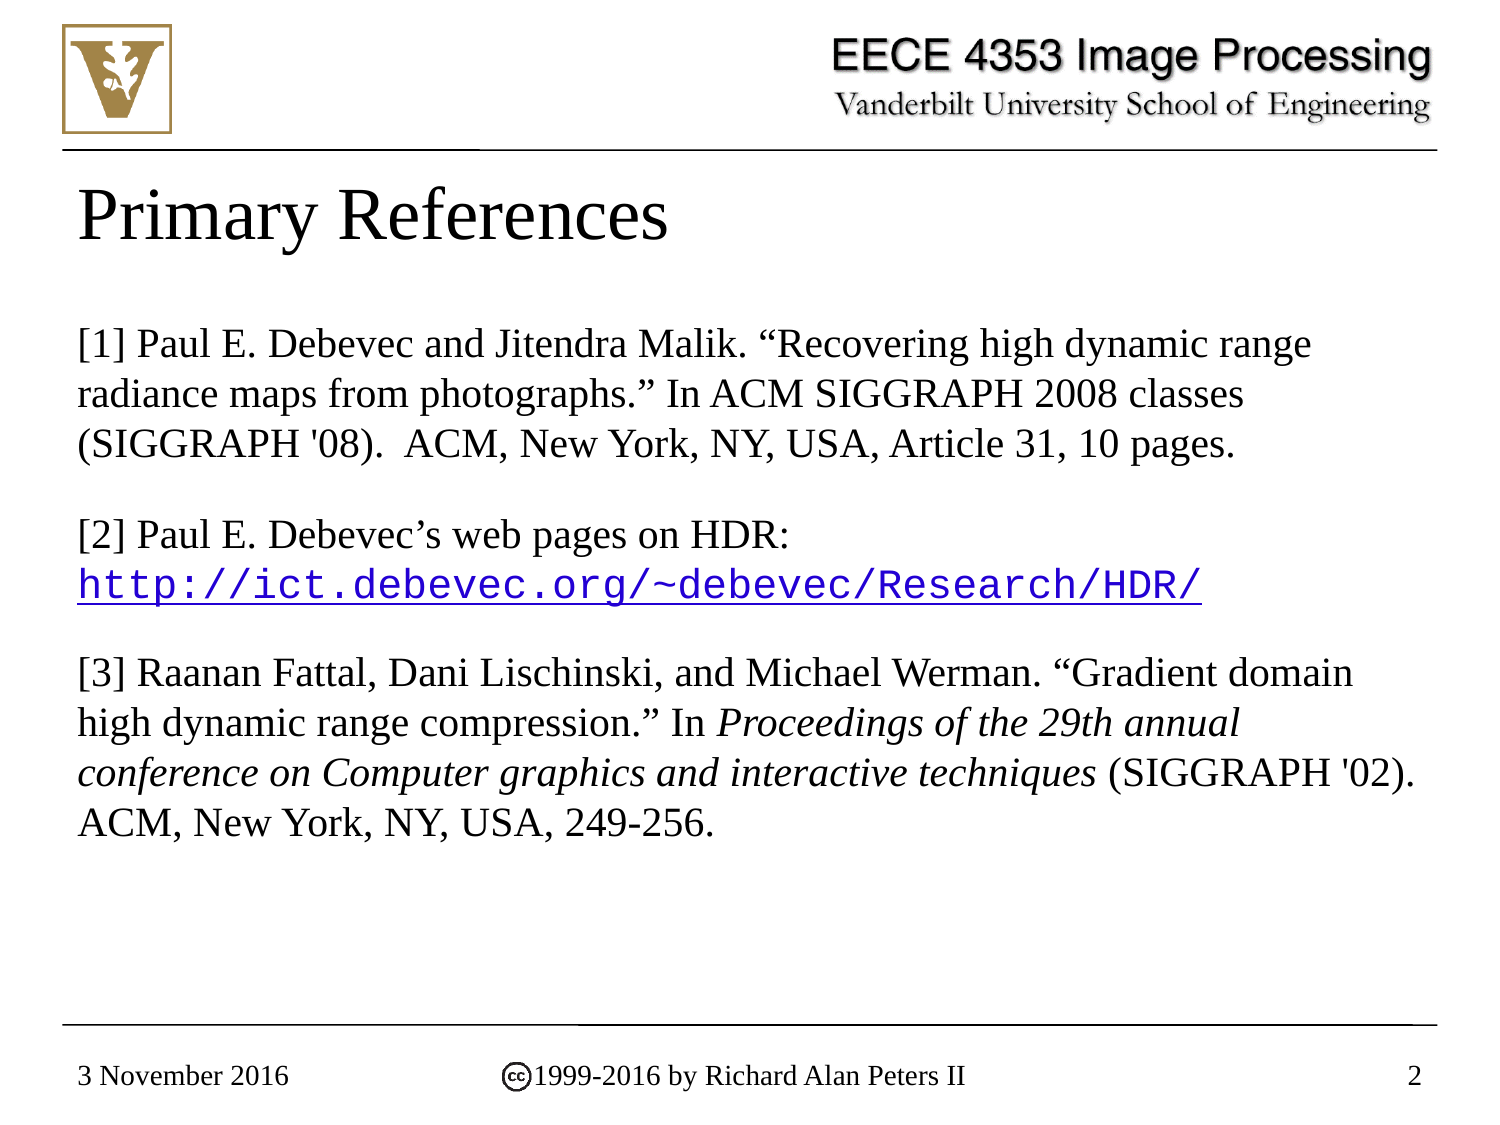

# Primary References
[1] Paul E. Debevec and Jitendra Malik. “Recovering high dynamic range radiance maps from photographs.” In ACM SIGGRAPH 2008 classes (SIGGRAPH '08).  ACM, New York, NY, USA, Article 31, 10 pages.
[2] Paul E. Debevec’s web pages on HDR: http://ict.debevec.org/~debevec/Research/HDR/
[3] Raanan Fattal, Dani Lischinski, and Michael Werman. “Gradient domain high dynamic range compression.” In Proceedings of the 29th annual conference on Computer graphics and interactive techniques (SIGGRAPH '02). ACM, New York, NY, USA, 249-256.
3 November 2016
1999-2016 by Richard Alan Peters II
2